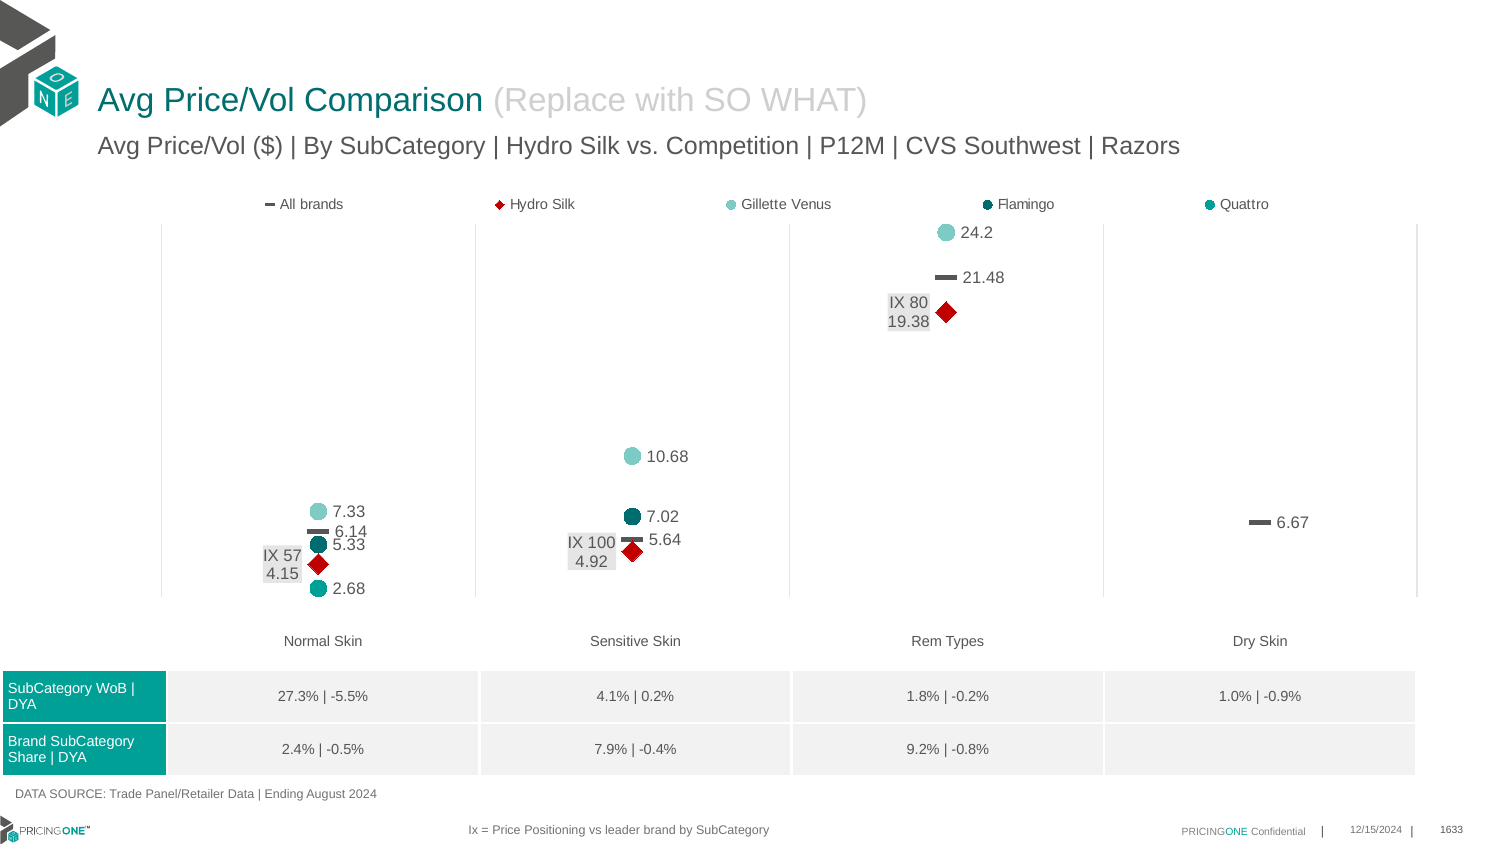

# Avg Price/Vol Comparison (Replace with SO WHAT)
Avg Price/Vol ($) | By SubCategory | Hydro Silk vs. Competition | P12M | CVS Southwest | Razors

### Chart

| Category | All brands | Hydro Silk | Gillette Venus | Flamingo | Quattro |
|---|---|---|---|---|---|
| IX 57 | 6.14 | 4.15 | 7.33 | 5.33 | 2.68 |
| IX 100 | 5.64 | 4.92 | 10.68 | 7.02 | None |
| IX 80 | 21.48 | 19.38 | 24.2 | None | None |
| None | 6.67 | None | None | None | None |
|  | Normal Skin | Sensitive Skin | Rem Types | Dry Skin |
| --- | --- | --- | --- | --- |
| SubCategory WoB | DYA | 27.3% | -5.5% | 4.1% | 0.2% | 1.8% | -0.2% | 1.0% | -0.9% |
| Brand SubCategory Share | DYA | 2.4% | -0.5% | 7.9% | -0.4% | 9.2% | -0.8% |  |
DATA SOURCE: Trade Panel/Retailer Data | Ending August 2024
Ix = Price Positioning vs leader brand by SubCategory
12/15/2024
1633